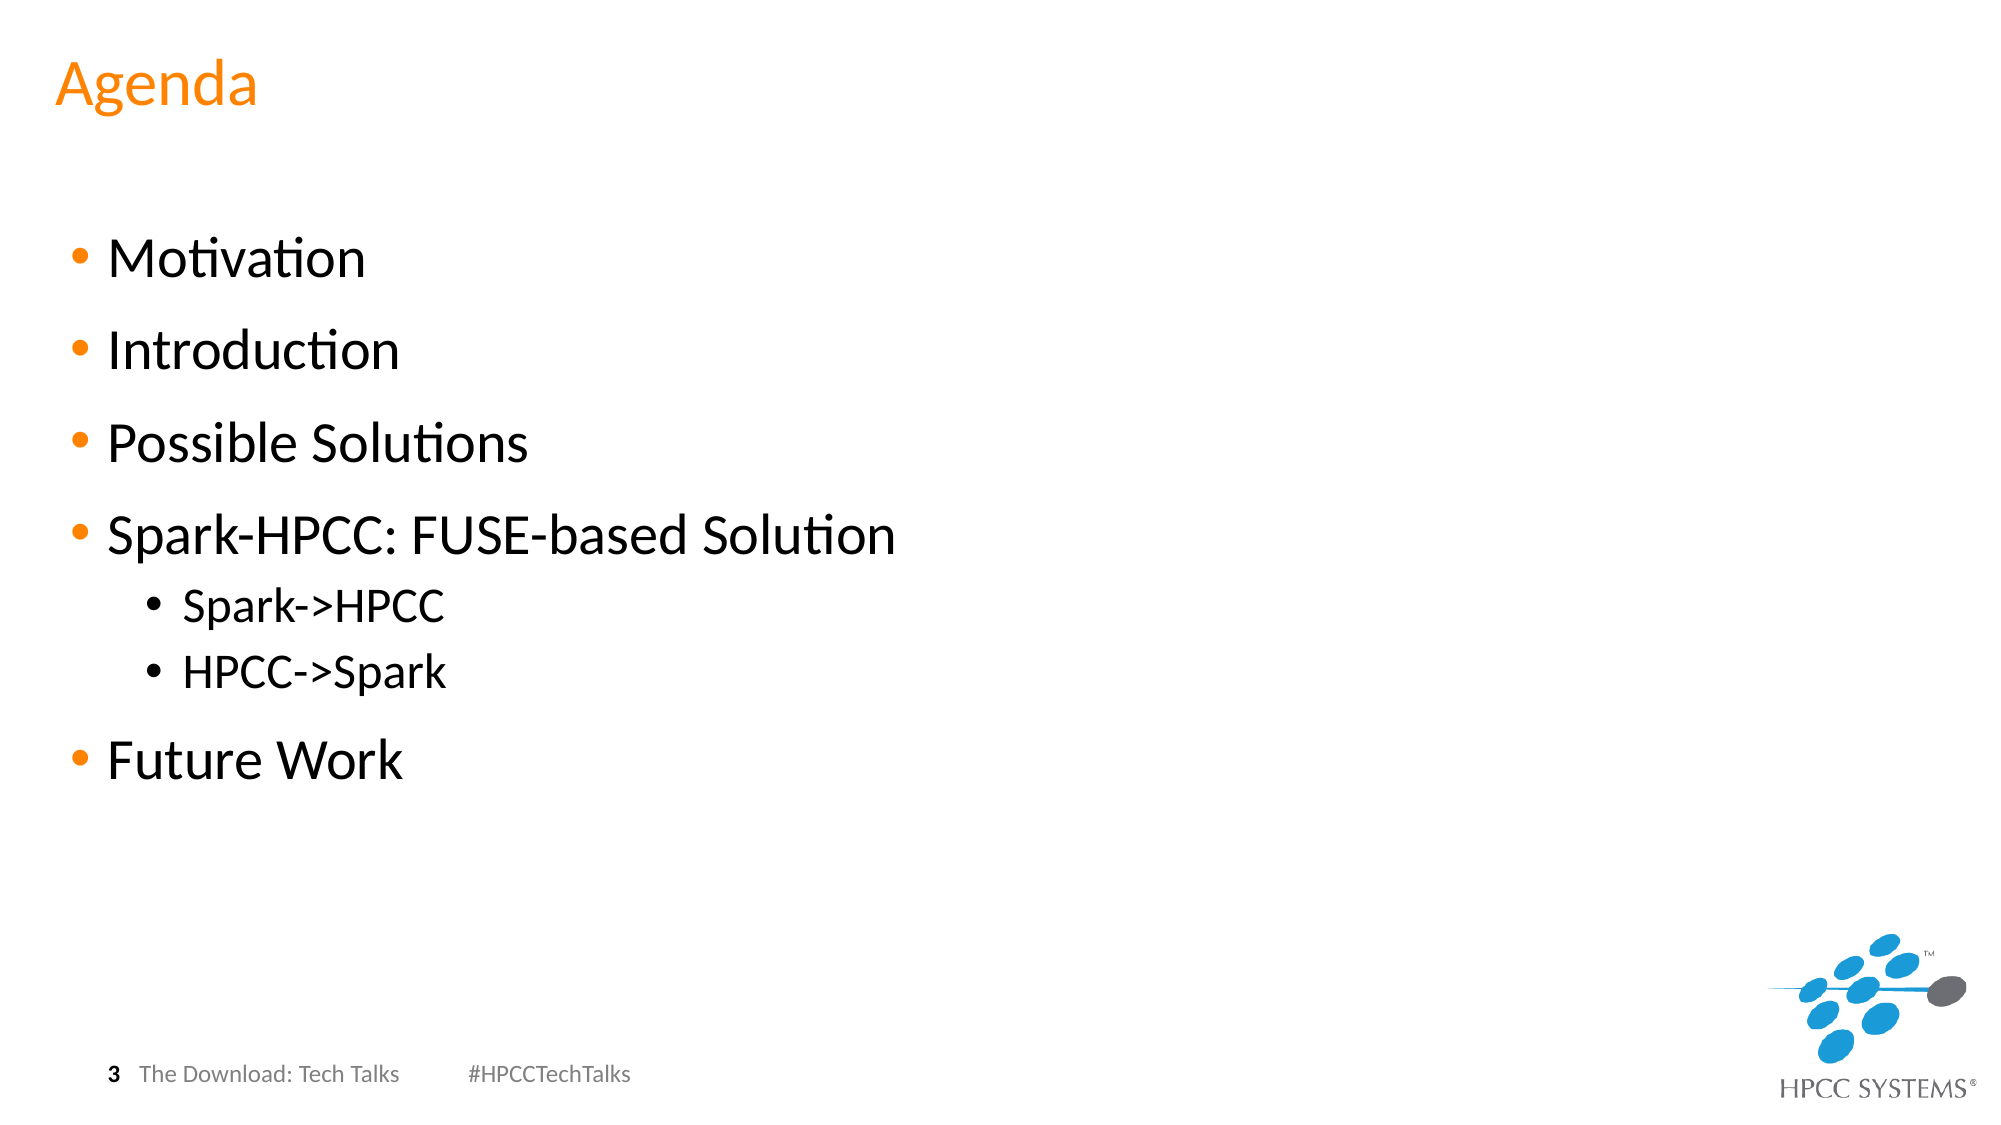

# Agenda
Motivation
Introduction
Possible Solutions
Spark-HPCC: FUSE-based Solution
Spark->HPCC
HPCC->Spark
Future Work

3
The Download: Tech Talks            #HPCCTechTalks